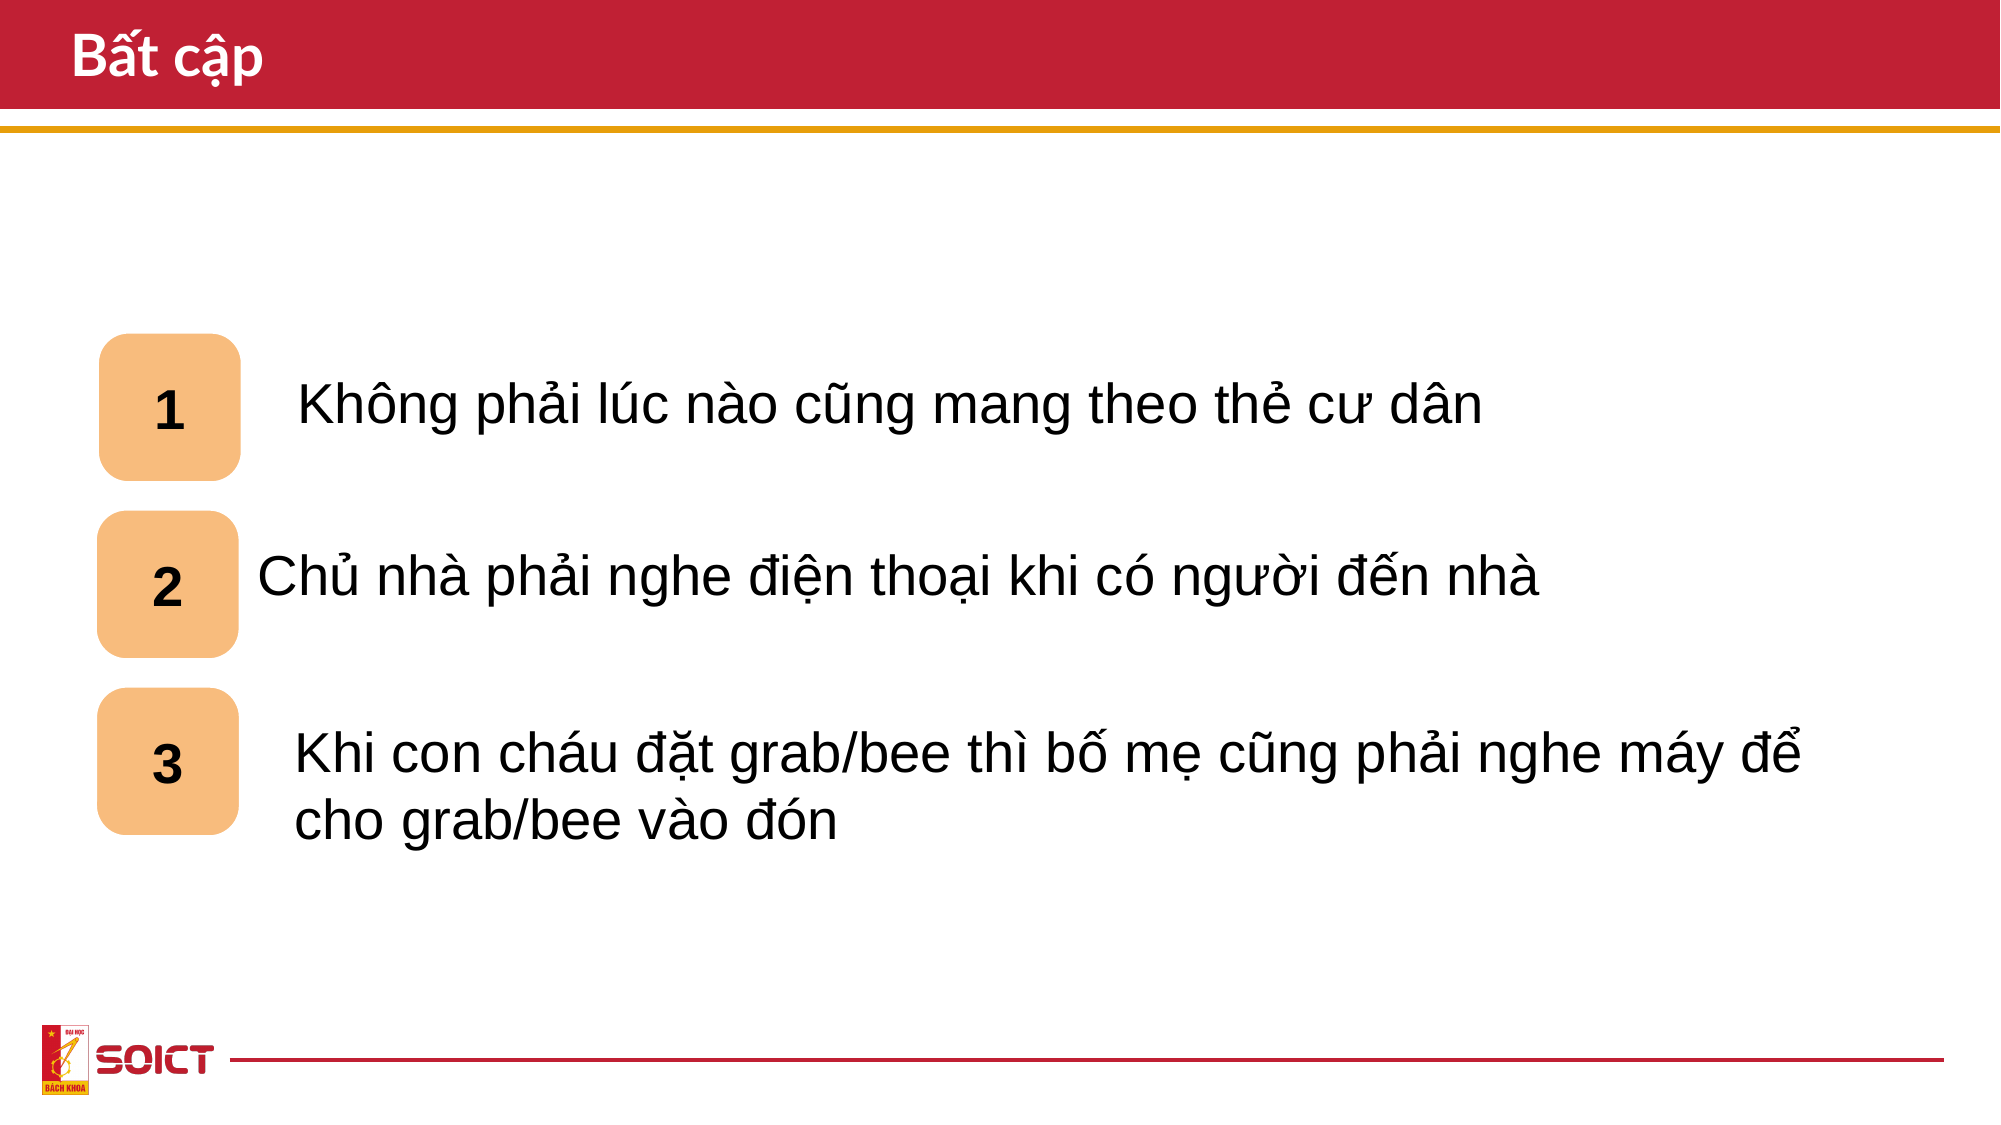

# Bất cập

1
Không phải lúc nào cũng mang theo thẻ cư dân

Chủ nhà phải nghe điện thoại khi có người đến nhà

2

3
Khi con cháu đặt grab/bee thì bố mẹ cũng phải nghe máy để
cho grab/bee vào đón